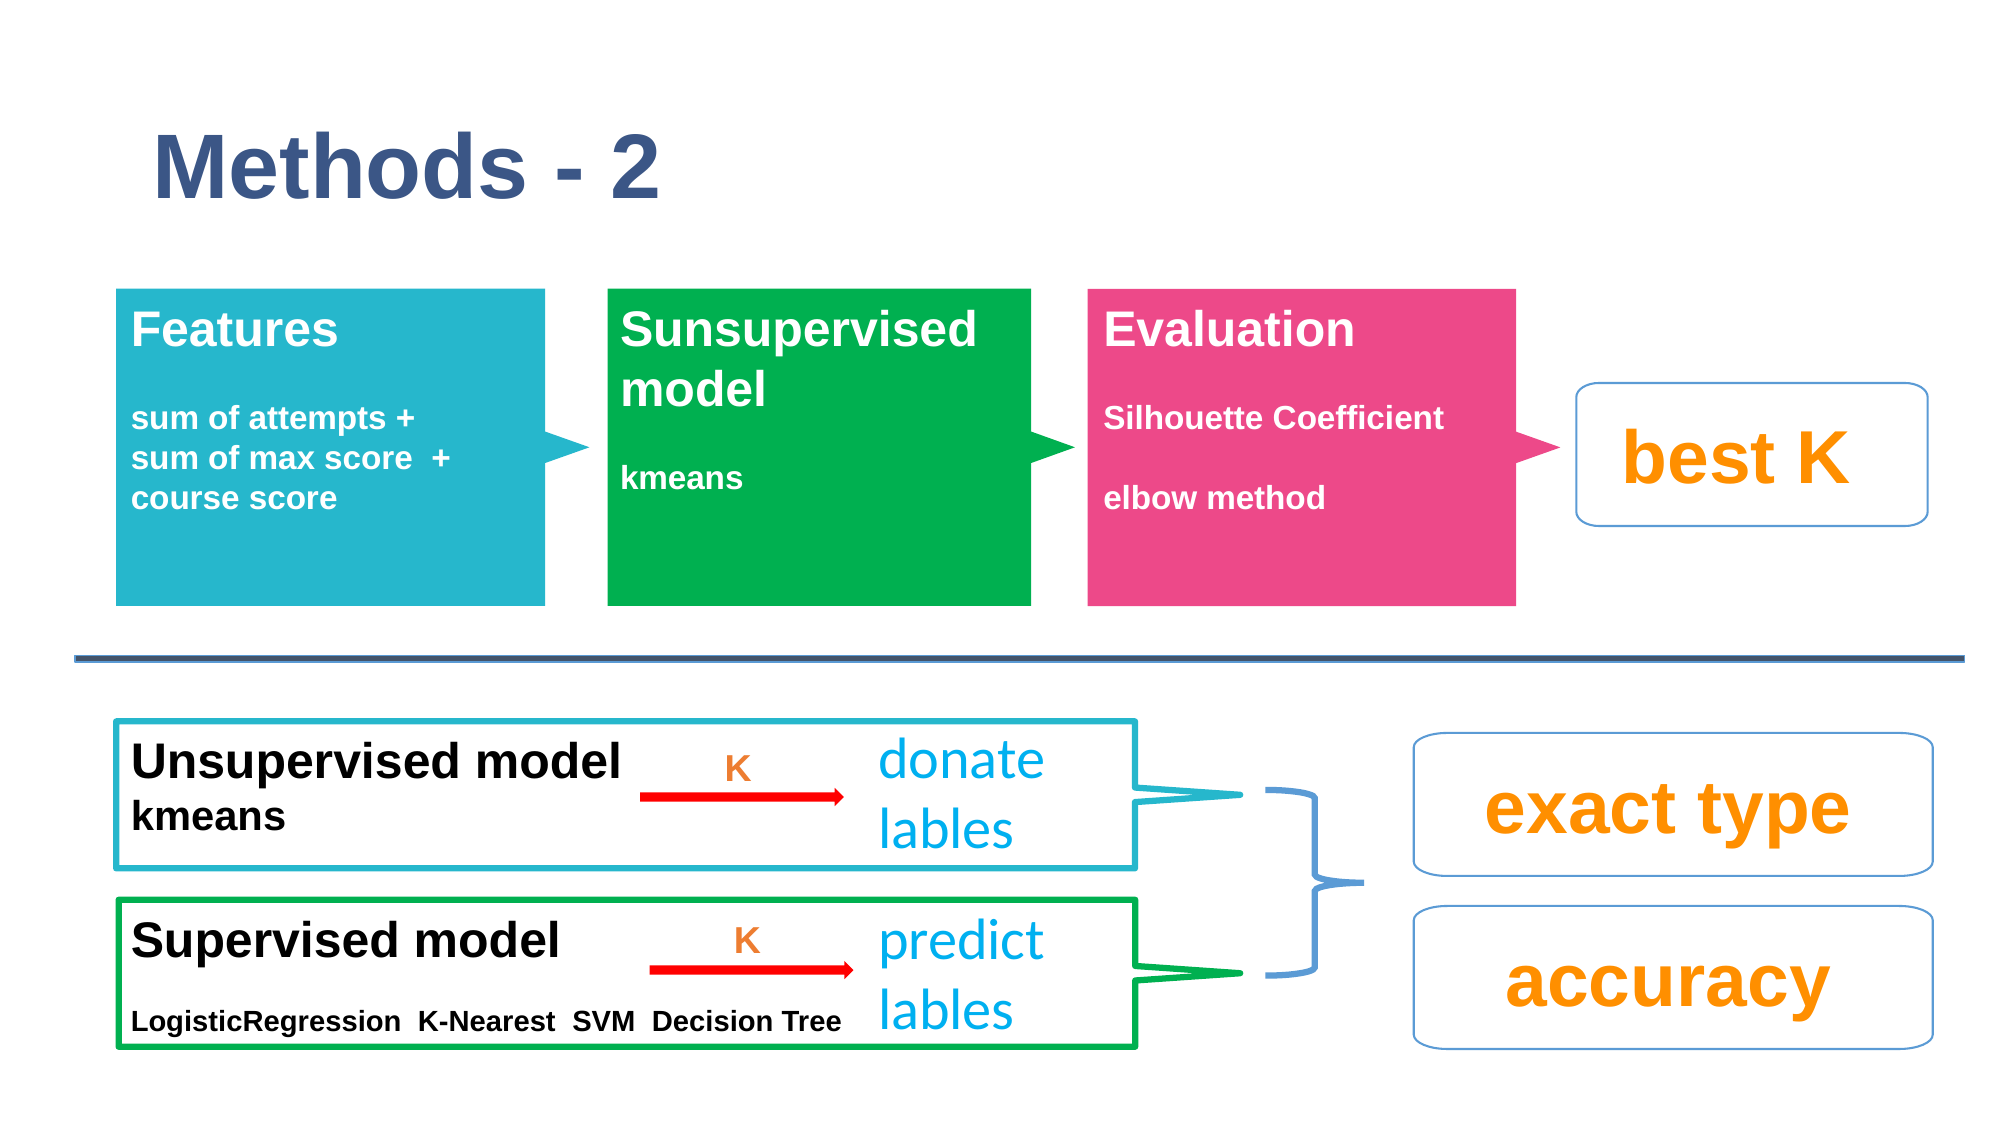

# Methods - 2

Features

sum of attempts +
sum of max score  + course score

Sunsupervised model

kmeans

Evaluation

Silhouette Coefficient

elbow method

best K

donate lables
Unsupervised model
kmeans

K
exact type

predict lables
Supervised model

LogisticRegression  K-Nearest  SVM  Decision Tree

K
accuracy